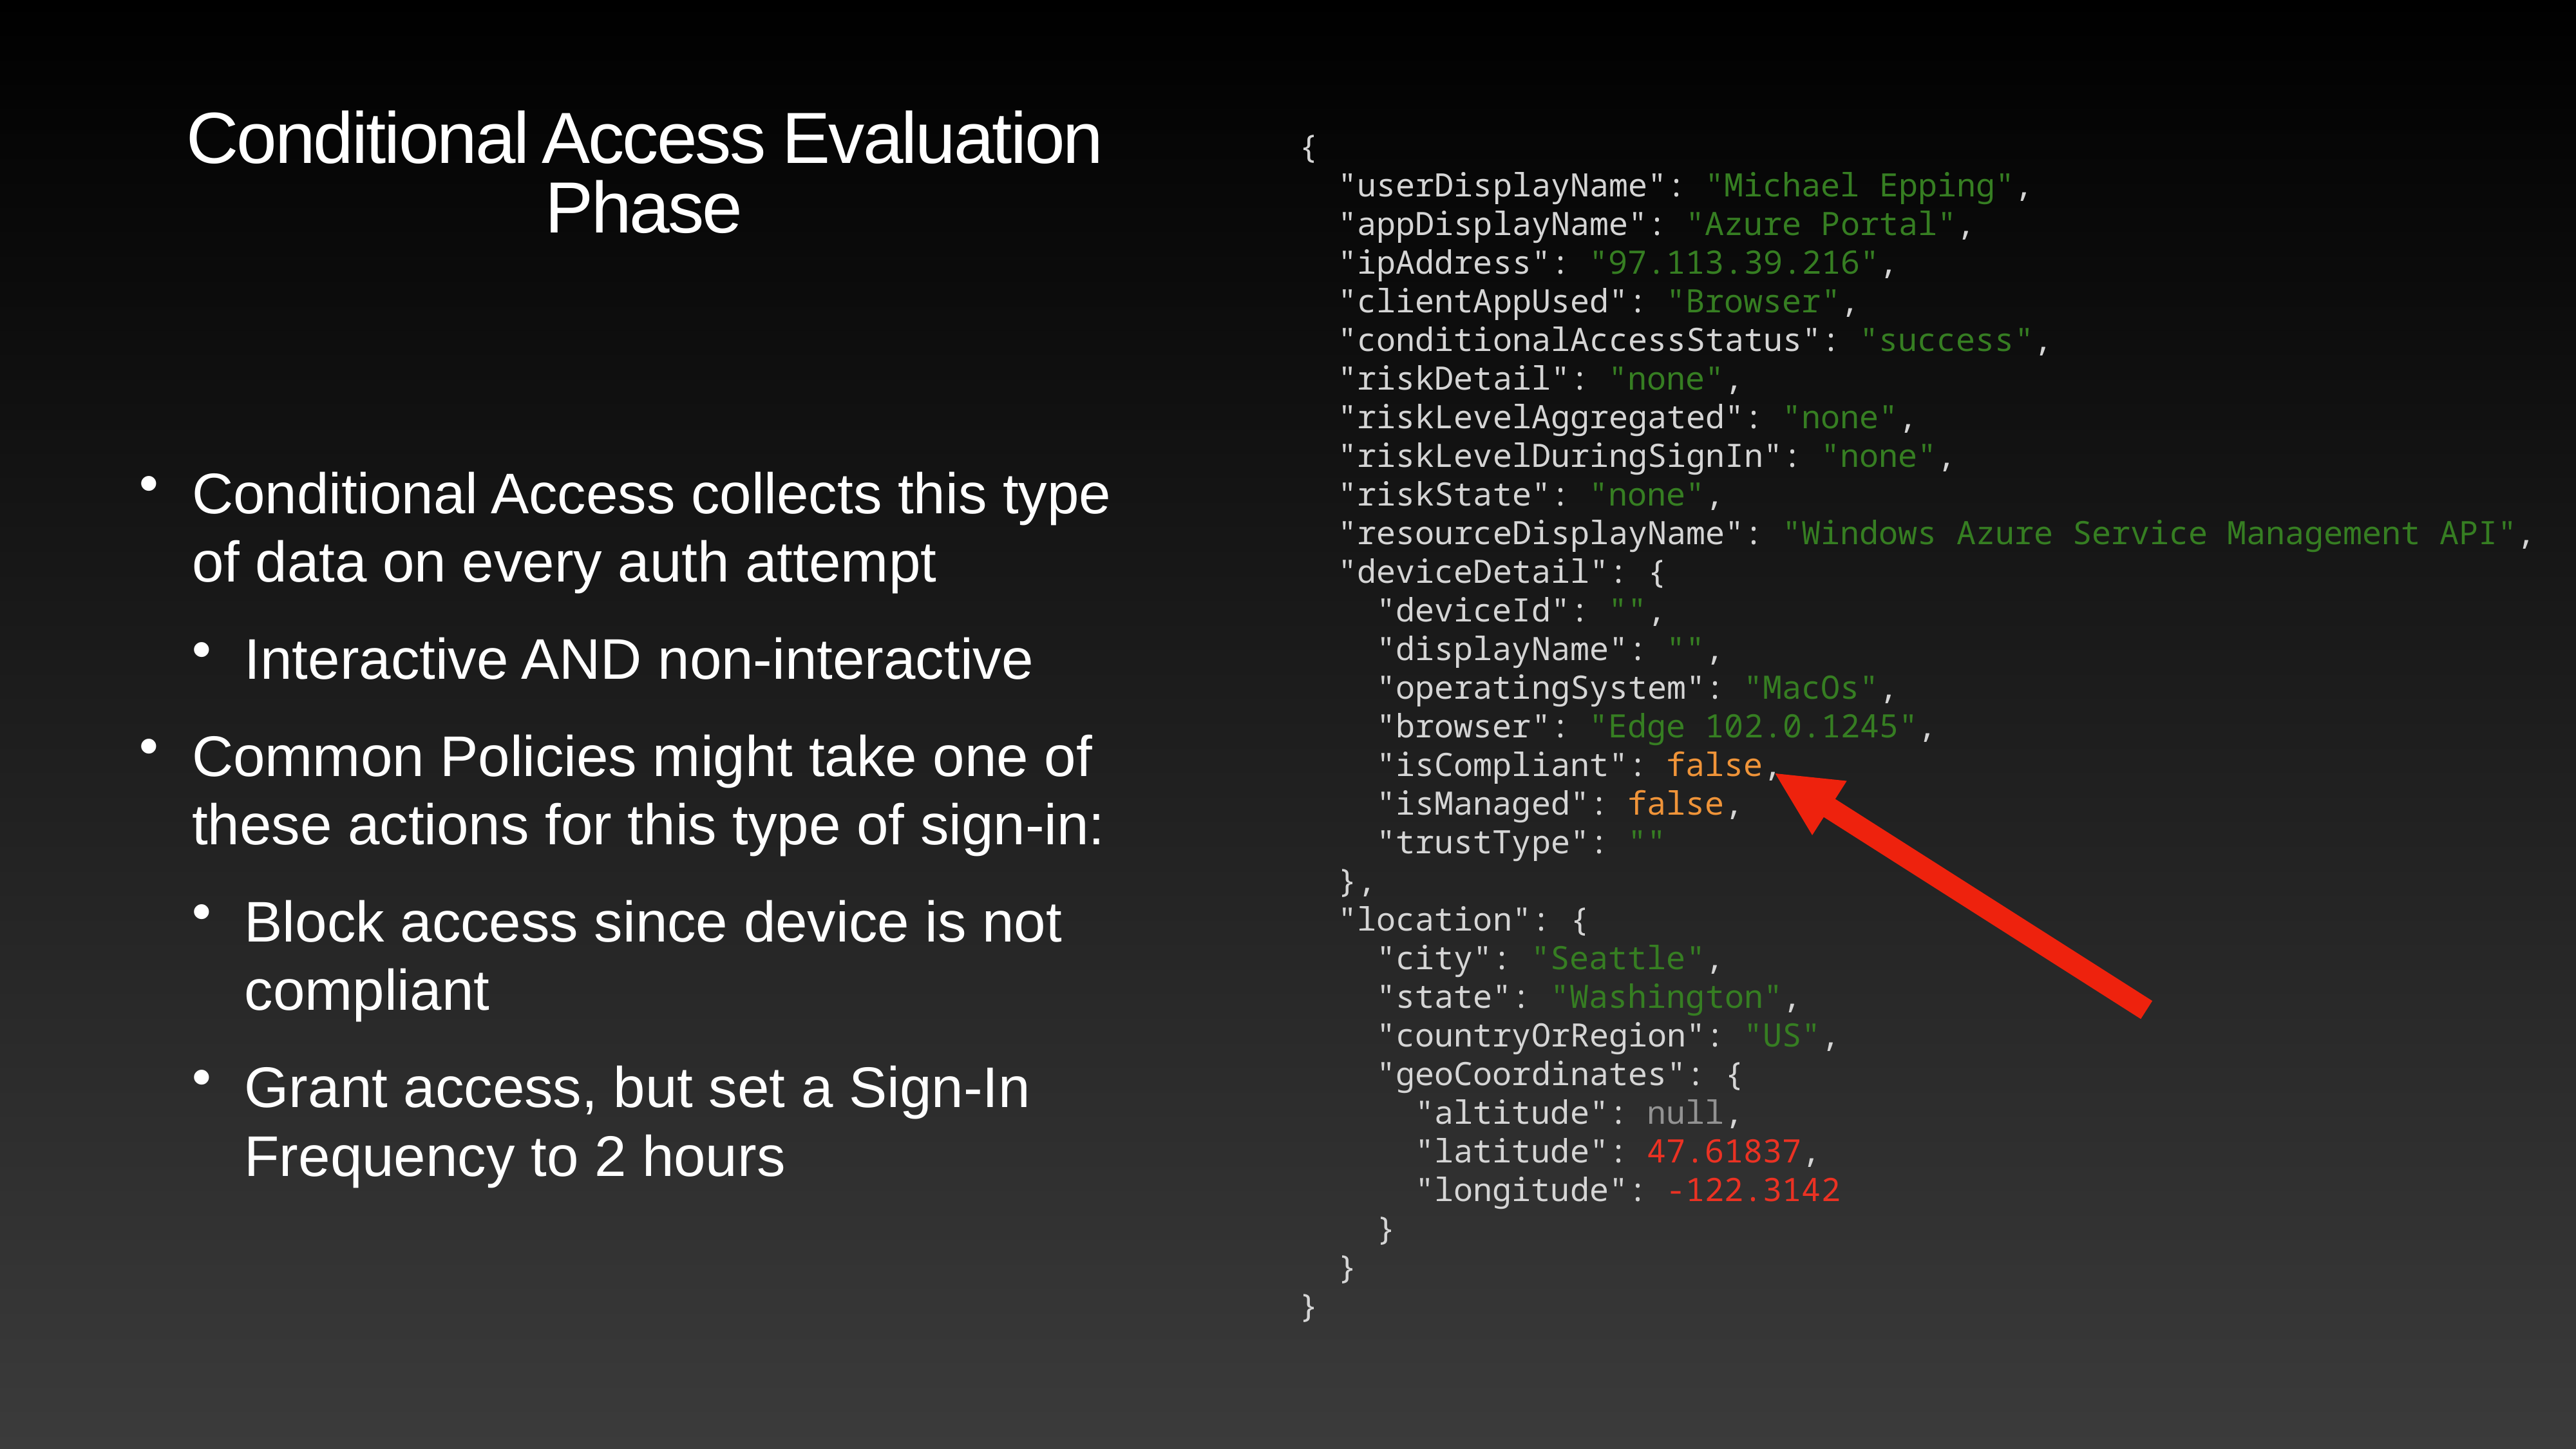

# Conditional Access Evaluation Phase
{
  "userDisplayName": "Michael Epping",
  "appDisplayName": "Azure Portal",
  "ipAddress": "97.113.39.216",
  "clientAppUsed": "Browser",
  "conditionalAccessStatus": "success",
  "riskDetail": "none",
  "riskLevelAggregated": "none",
  "riskLevelDuringSignIn": "none",
  "riskState": "none",
  "resourceDisplayName": "Windows Azure Service Management API",
  "deviceDetail": {
    "deviceId": "",
    "displayName": "",
    "operatingSystem": "MacOs",
    "browser": "Edge 102.0.1245",
    "isCompliant": false,
    "isManaged": false,
    "trustType": ""
  },
  "location": {
    "city": "Seattle",
    "state": "Washington",
    "countryOrRegion": "US",
    "geoCoordinates": {
      "altitude": null,
      "latitude": 47.61837,
      "longitude": -122.3142
    }
  }
}
Conditional Access collects this type of data on every auth attempt
Interactive AND non-interactive
Common Policies might take one of these actions for this type of sign-in:
Block access since device is not compliant
Grant access, but set a Sign-In Frequency to 2 hours